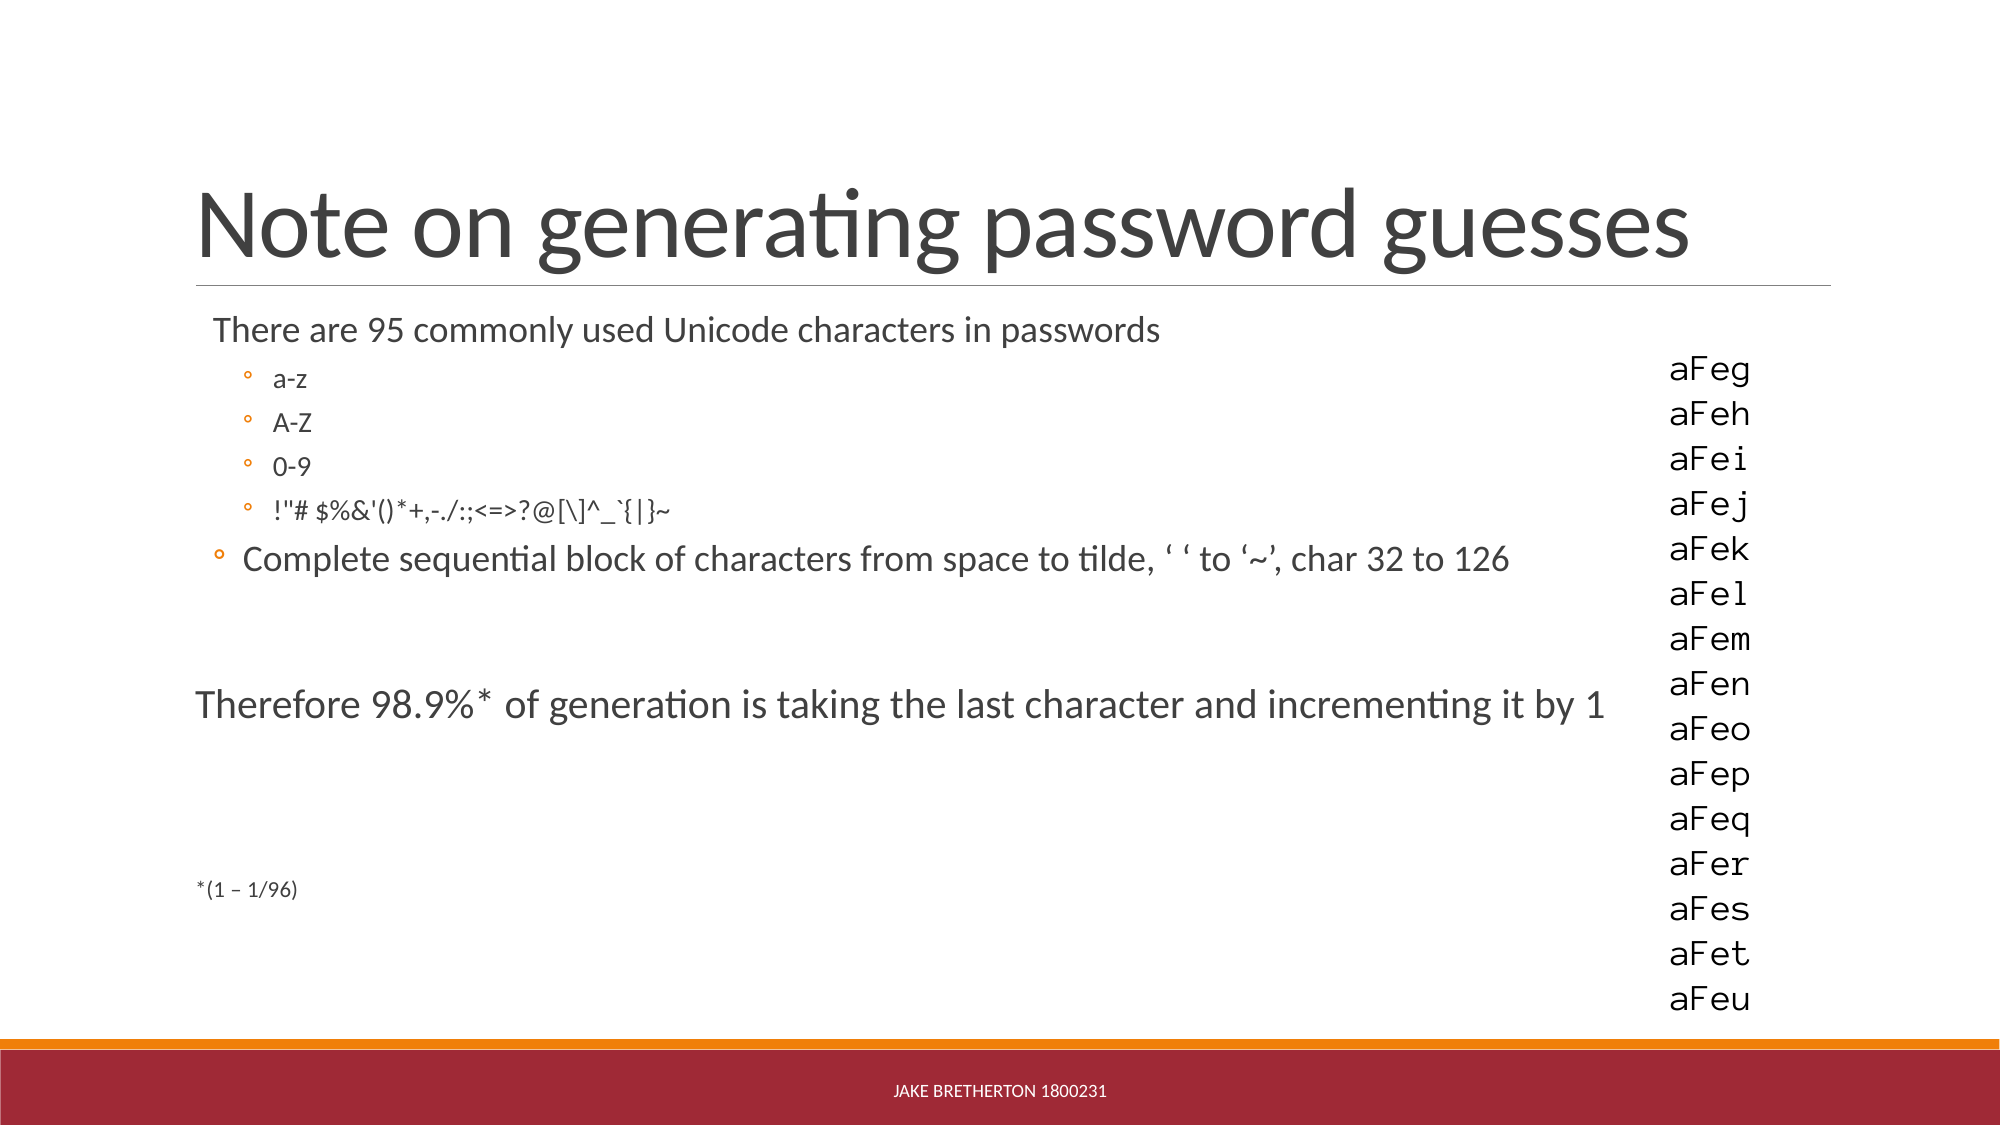

# Note on generating password guesses
There are 95 commonly used Unicode characters in passwords
a-z
A-Z
0-9
!"# $%&'()*+,-./:;<=>?@[\]^_`{|}~
Complete sequential block of characters from space to tilde, ‘ ‘ to ‘~’, char 32 to 126

Therefore 98.9%* of generation is taking the last character and incrementing it by 1

*(1 – 1/96)
aFeg
aFeh
aFei
aFej
aFek
aFel
aFem
aFen
aFeo
aFep
aFeq
aFer
aFes
aFet
aFeu

Jake Bretherton 1800231